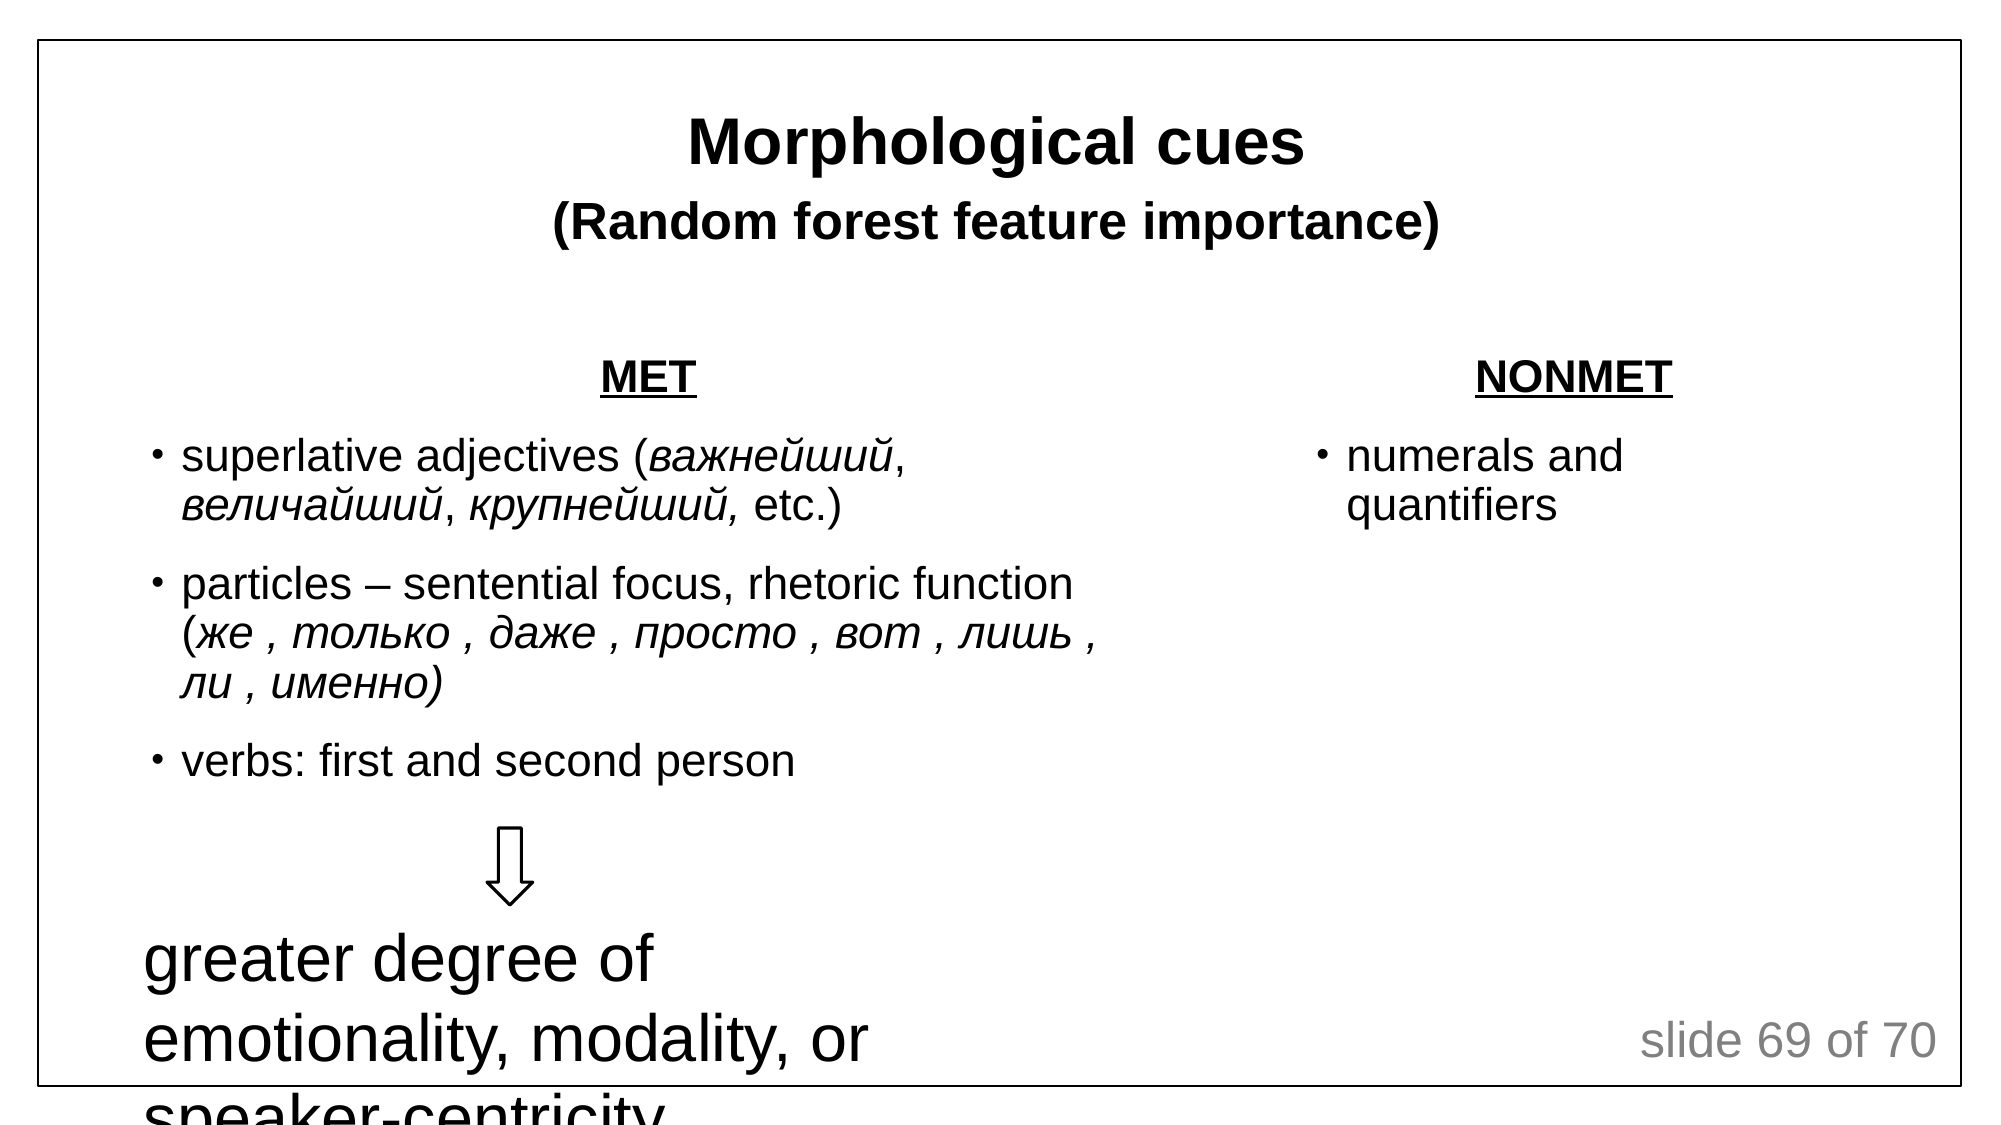

Morphological cues
(Random forest feature importance)
NONMET
numerals and quantifiers

MET
superlative adjectives (важнейший, величайший, крупнейший, etc.)
particles – sentential focus, rhetoric function (же , только , даже , просто , вот , лишь , ли , именно)
verbs: first and second person

greater degree of emotionality, modality, or speaker-centricity